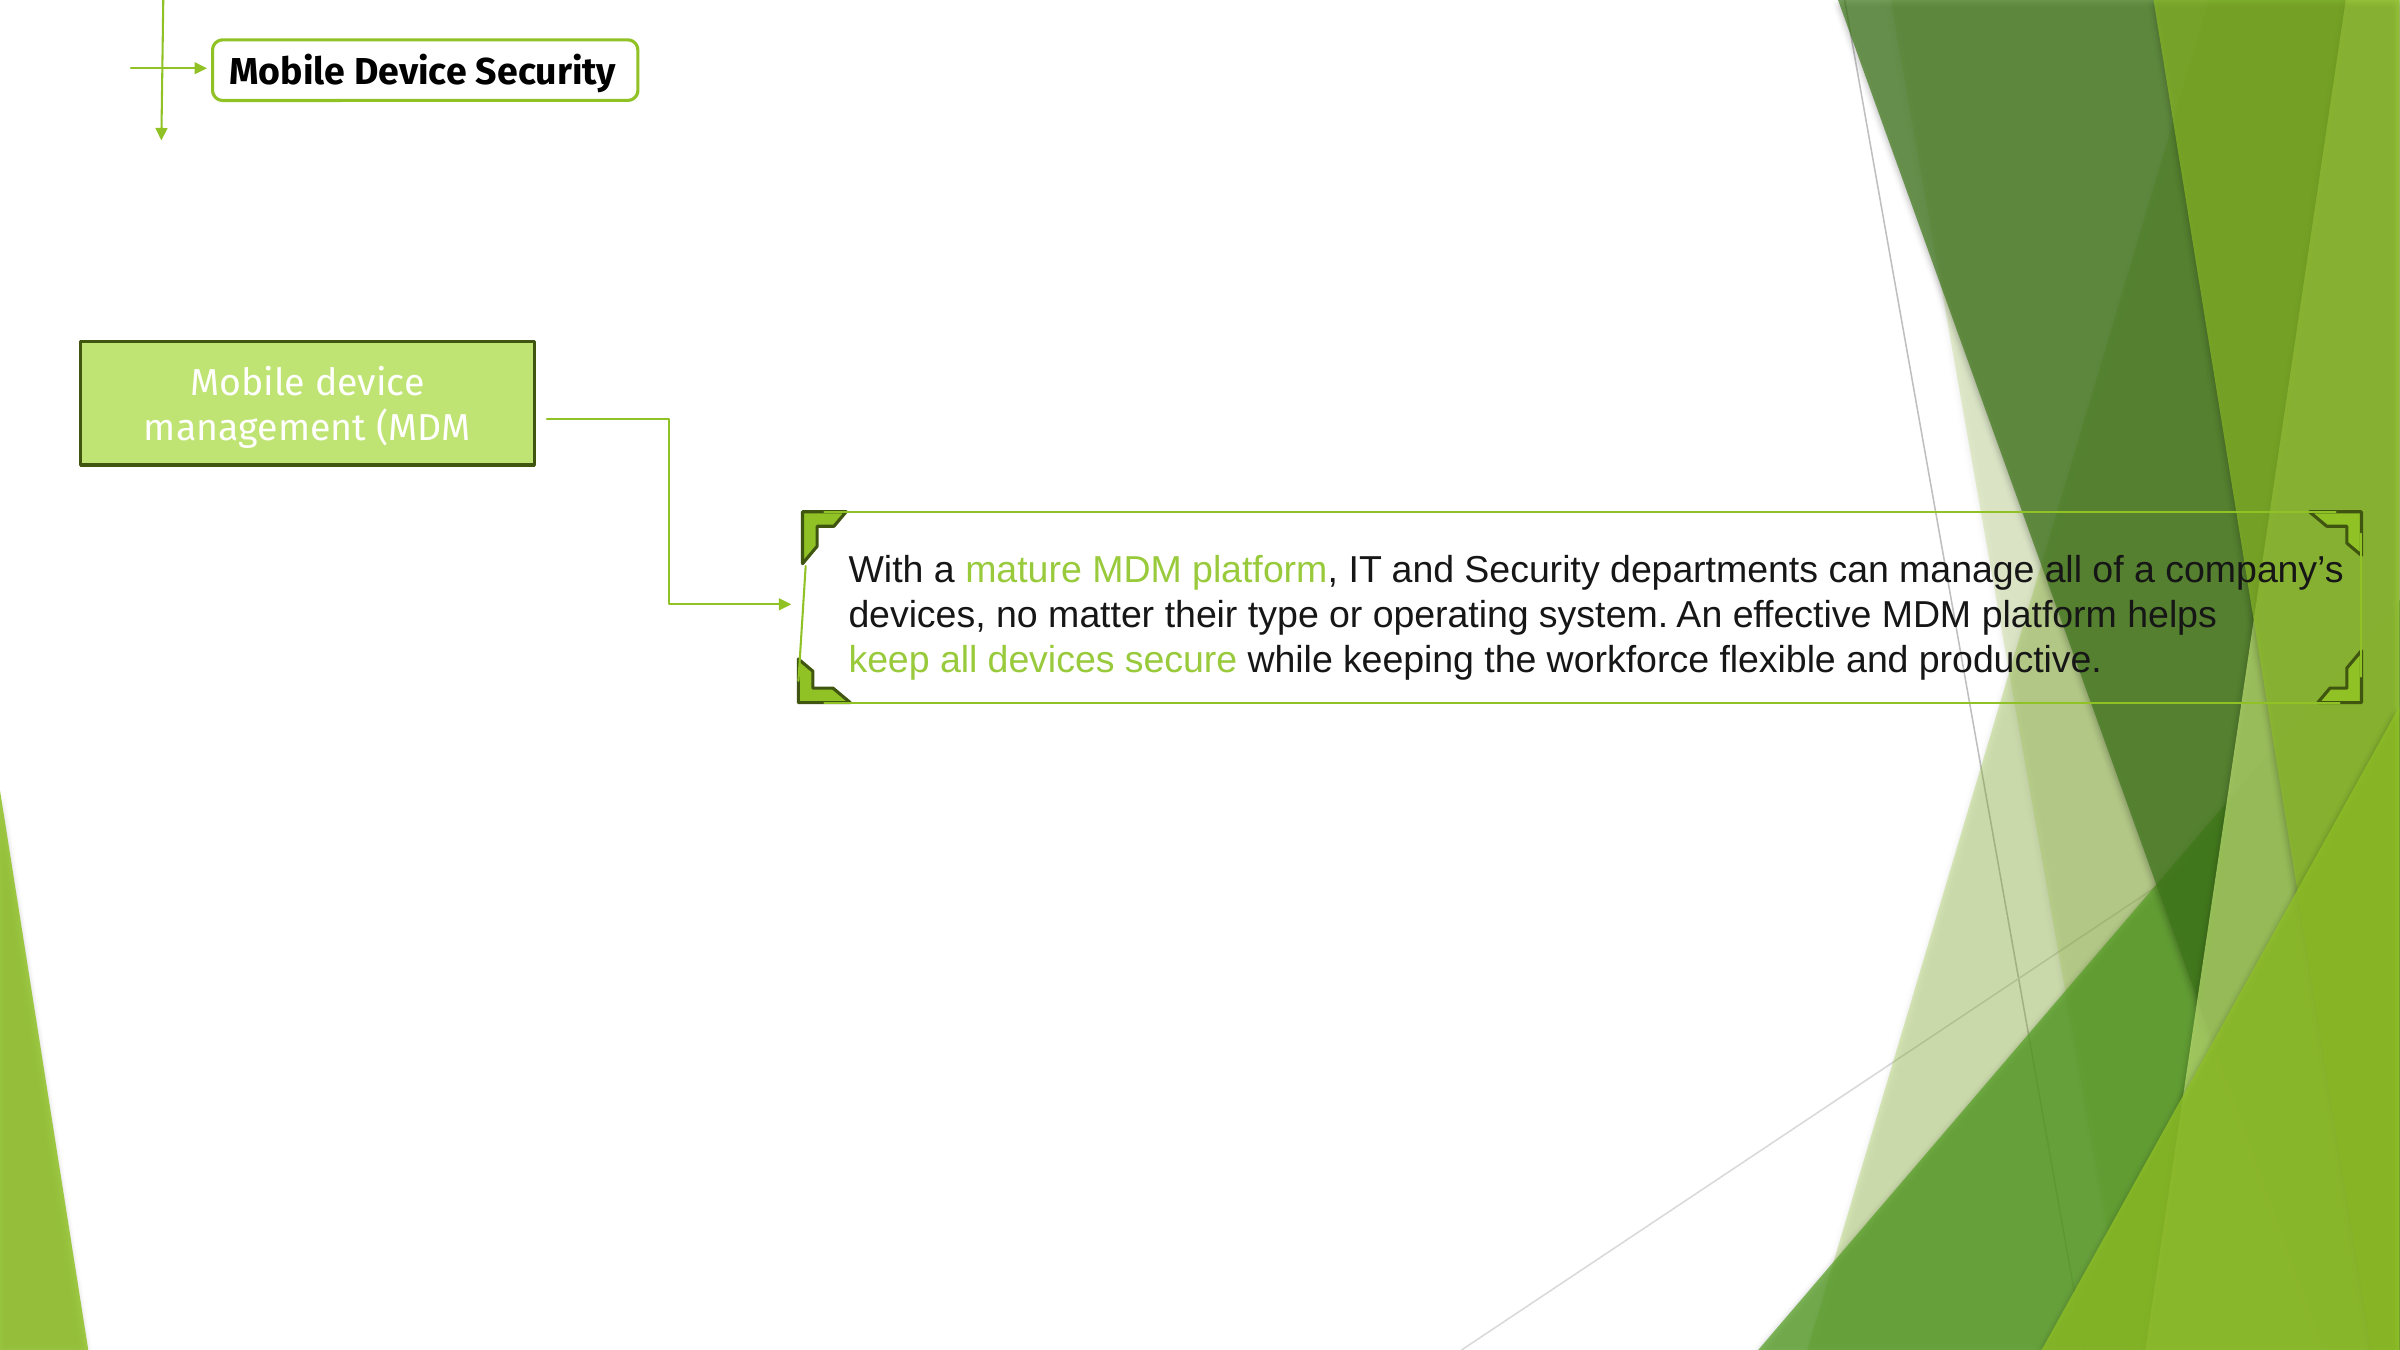

Mobile Device Security
Mobile device management (MDM

With a mature MDM platform, IT and Security departments can manage all of a company’s devices, no matter their type or operating system. An effective MDM platform helps keep all devices secure while keeping the workforce flexible and productive.